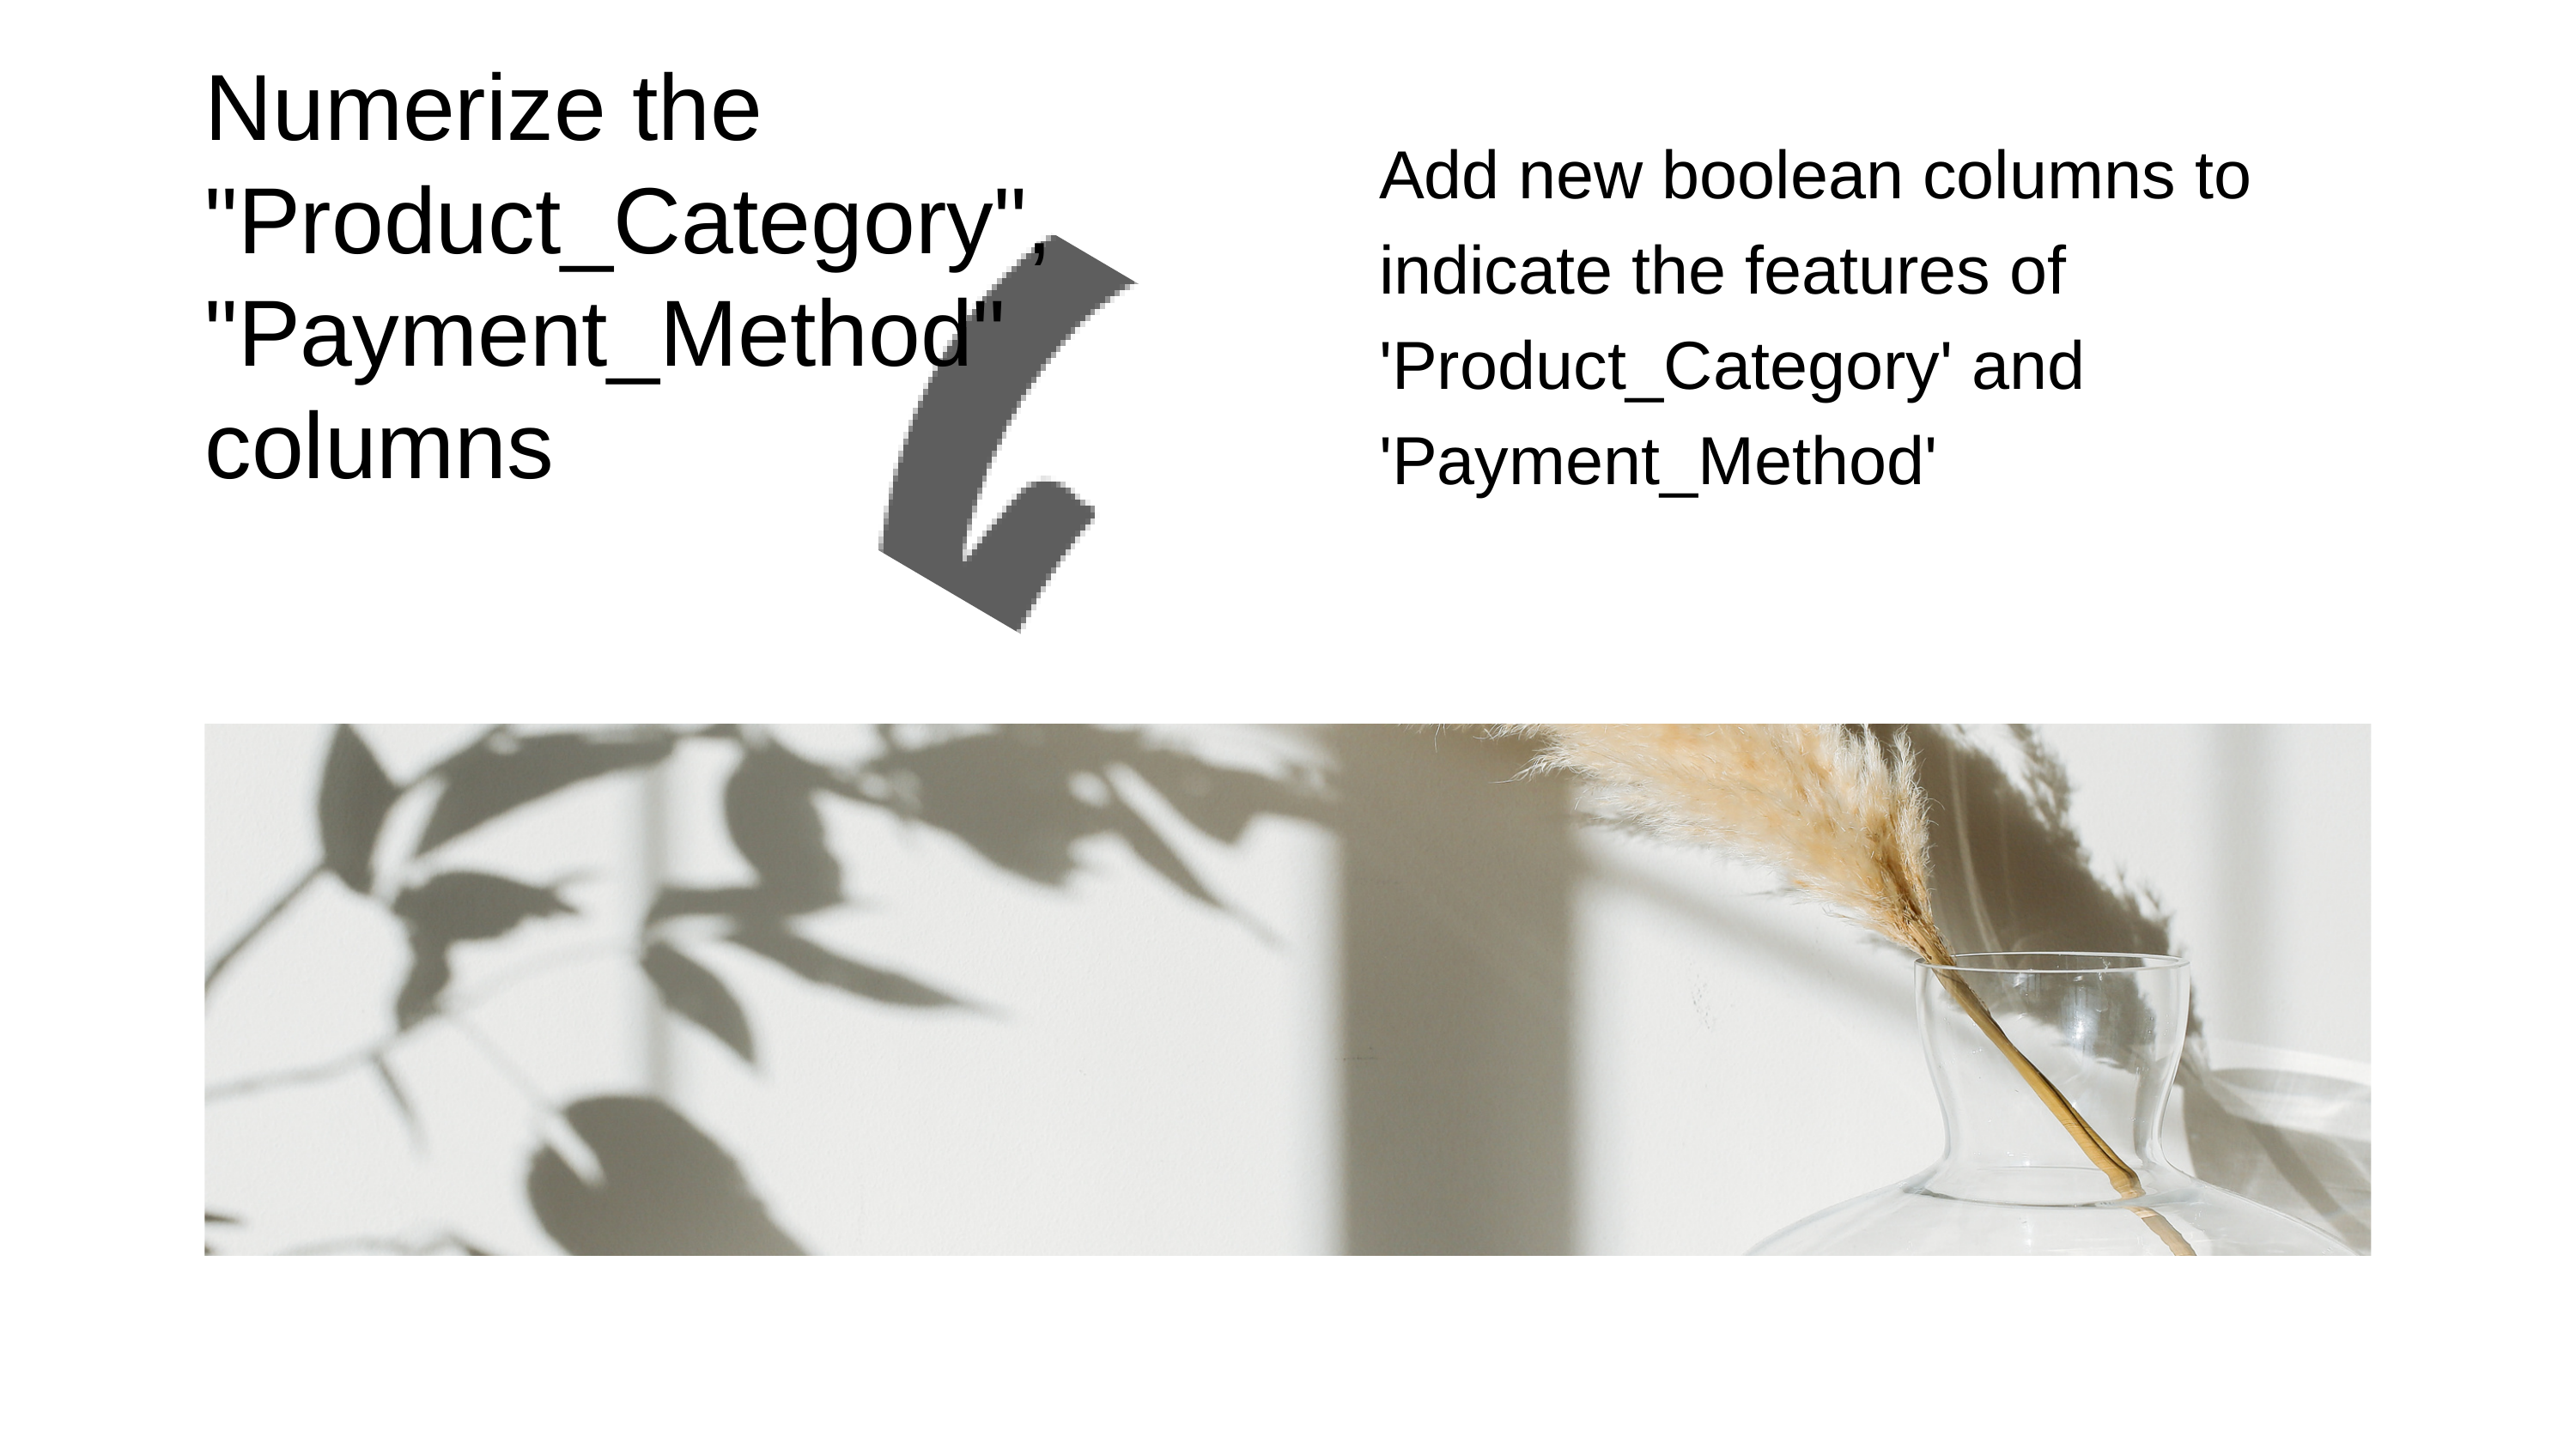

Numerize the "Product_Category", "Payment_Method" columns

Add new boolean columns to indicate the features of 'Product_Category' and 'Payment_Method'